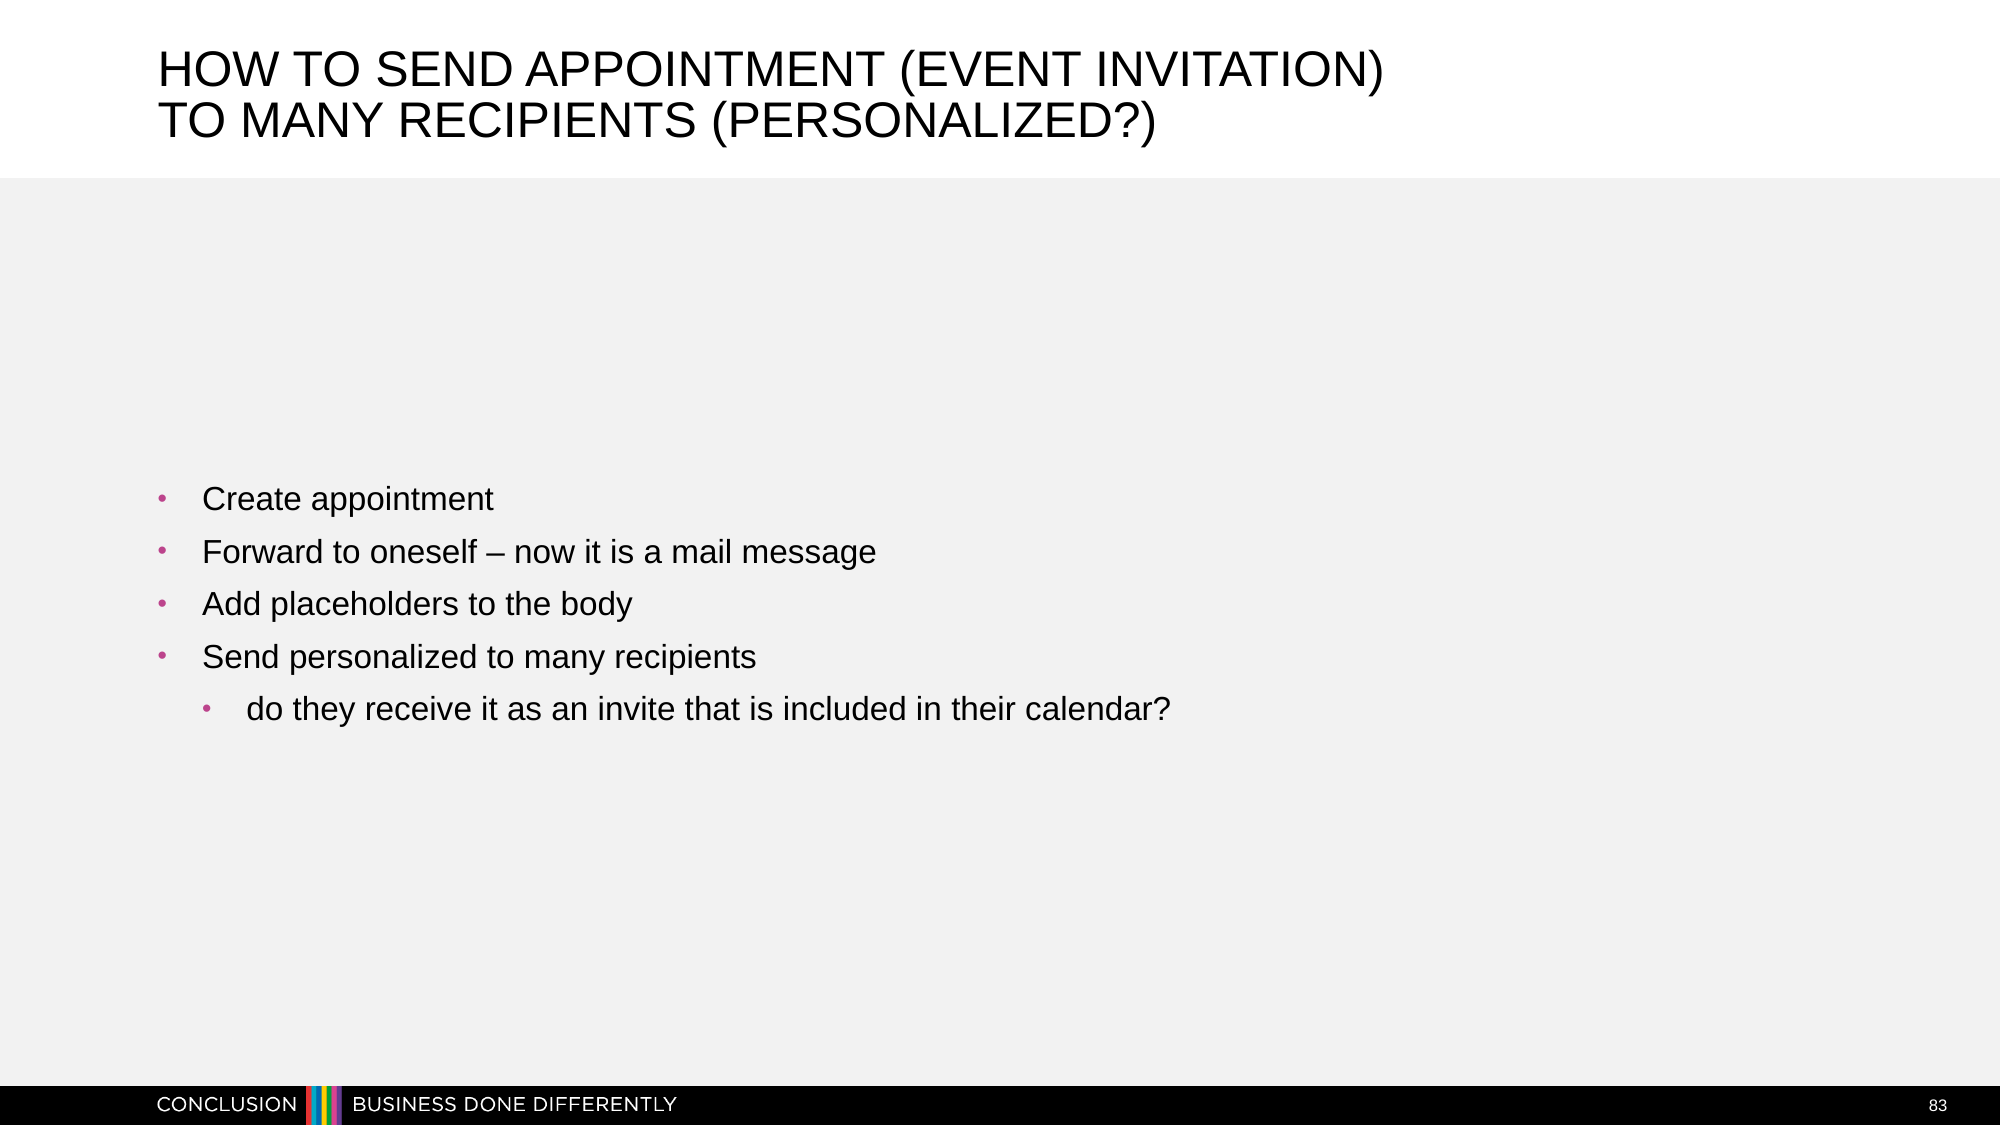

# How to send appointment (event invitation) to many recipients (personalized?)
Create appointment
Forward to oneself – now it is a mail message
Add placeholders to the body
Send personalized to many recipients
do they receive it as an invite that is included in their calendar?

83